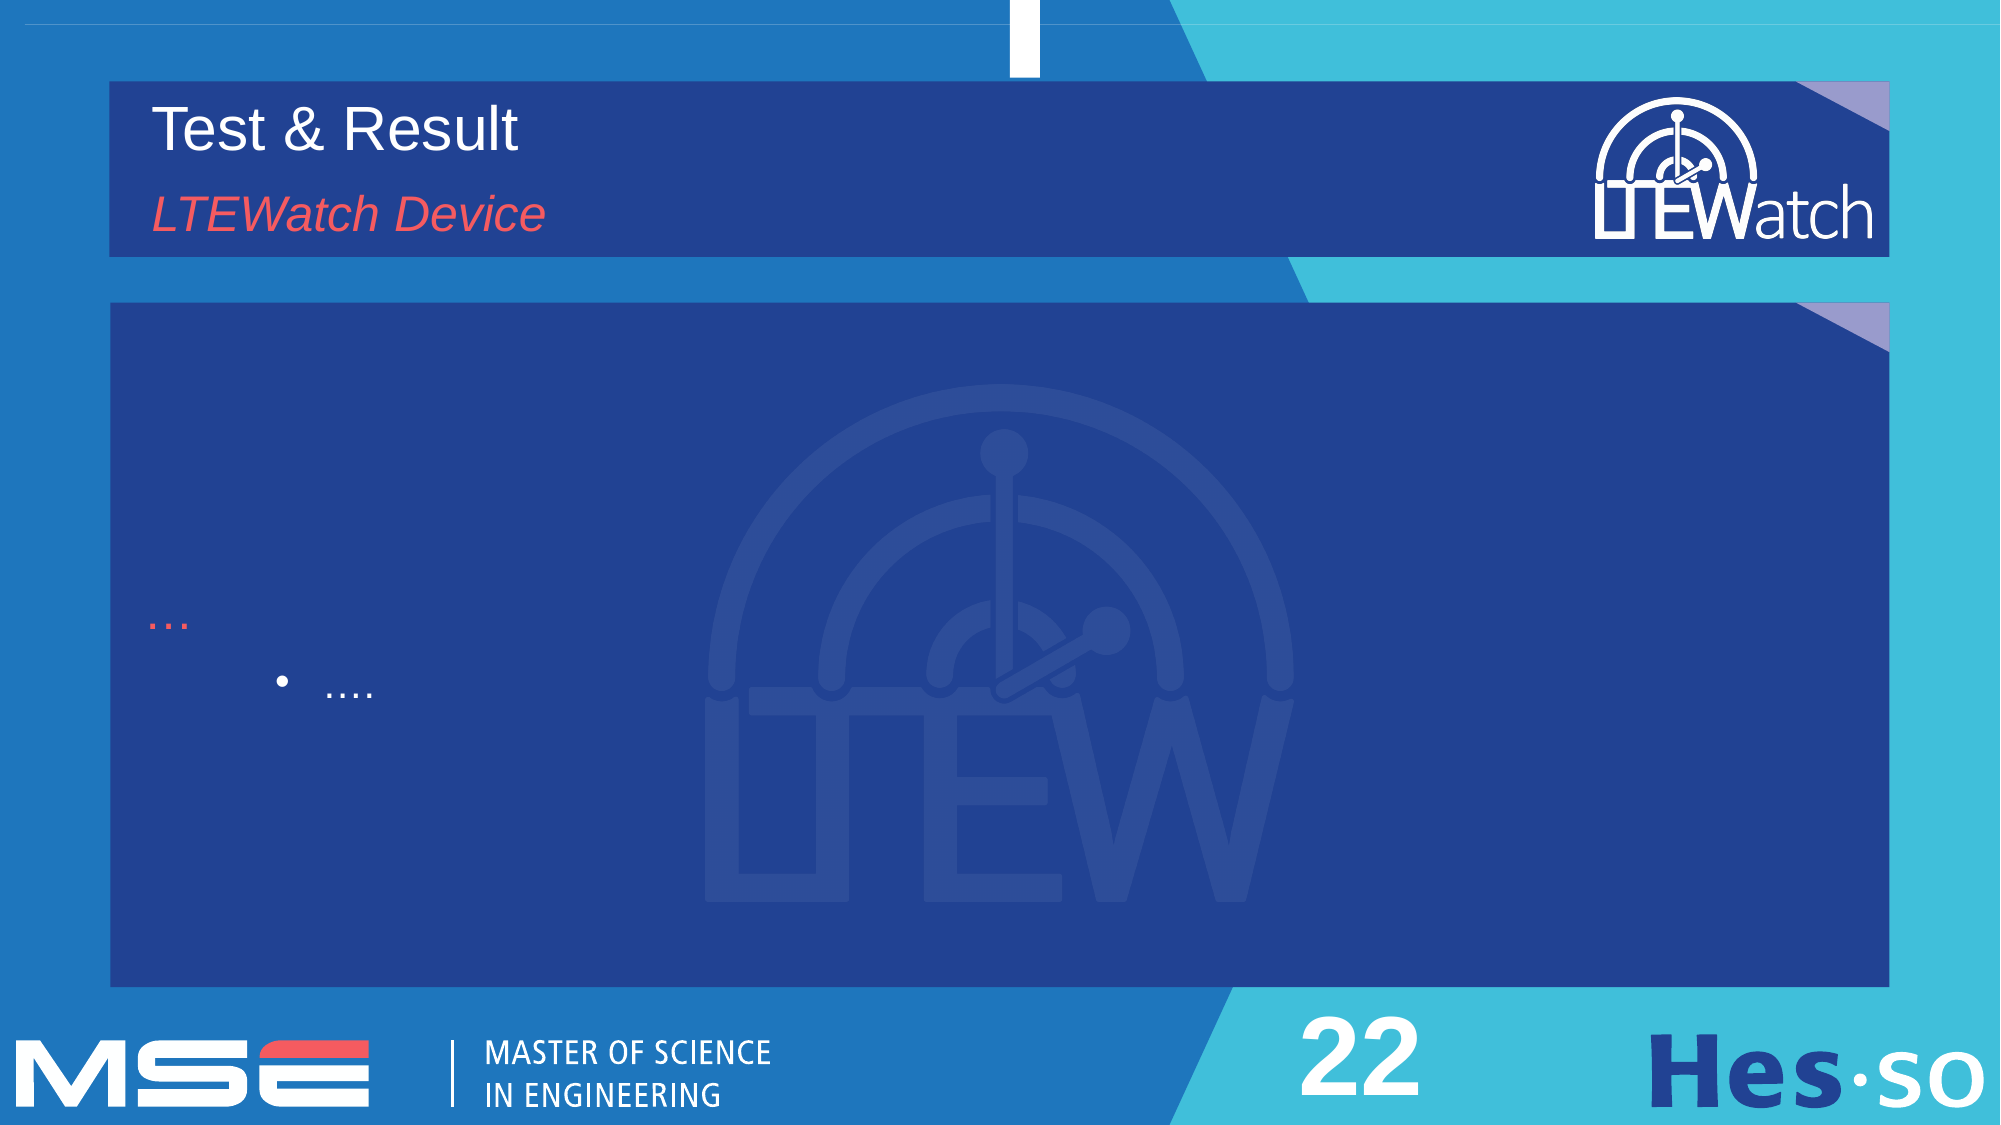

Test & Result
LTEWatch Device
…
….
22